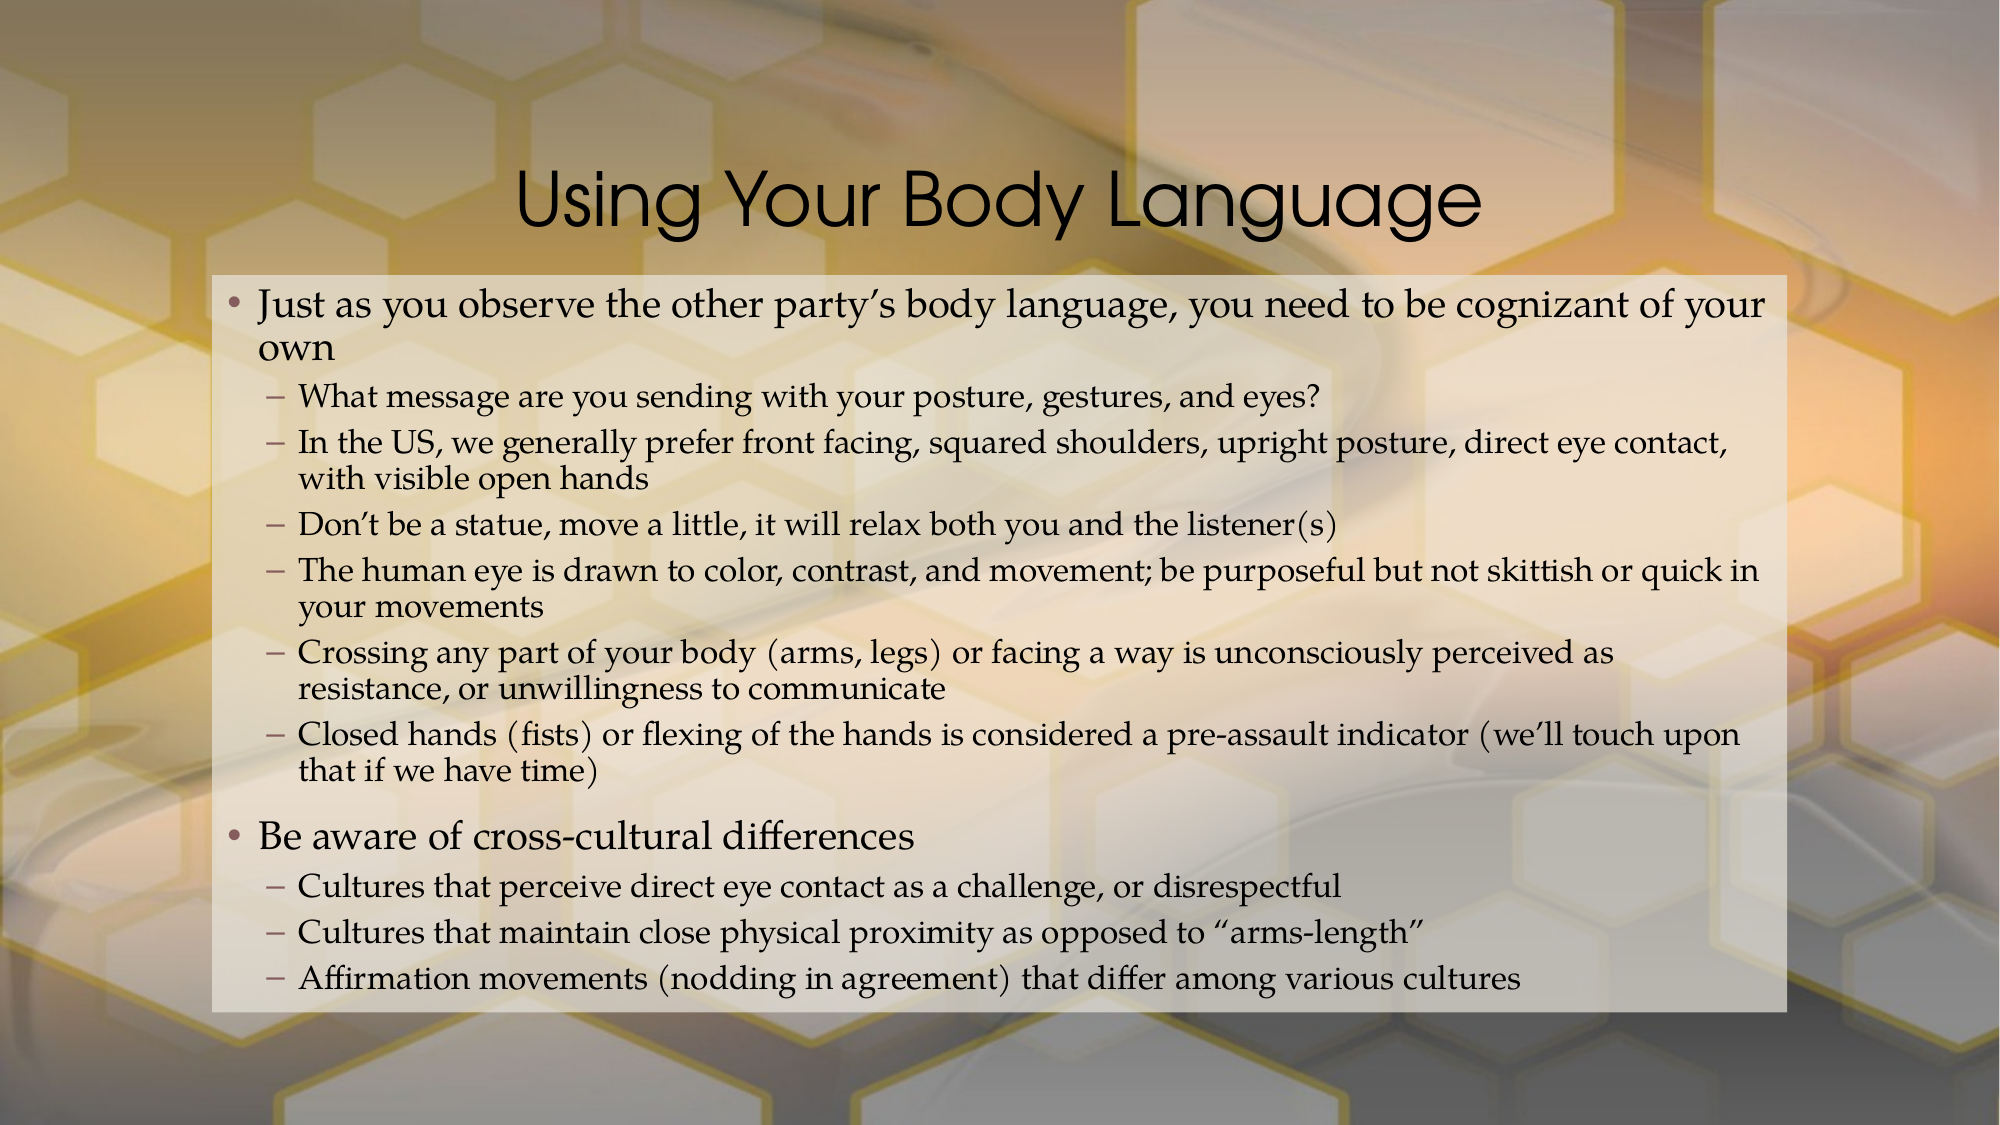

# Using Your Body Language
Just as you observe the other party’s body language, you need to be cognizant of your own
What message are you sending with your posture, gestures, and eyes?
In the US, we generally prefer front facing, squared shoulders, upright posture, direct eye contact, with visible open hands
Don’t be a statue, move a little, it will relax both you and the listener(s)
The human eye is drawn to color, contrast, and movement; be purposeful but not skittish or quick in your movements
Crossing any part of your body (arms, legs) or facing a way is unconsciously perceived as resistance, or unwillingness to communicate
Closed hands (fists) or flexing of the hands is considered a pre-assault indicator (we’ll touch upon that if we have time)
Be aware of cross-cultural differences
Cultures that perceive direct eye contact as a challenge, or disrespectful
Cultures that maintain close physical proximity as opposed to “arms-length”
Affirmation movements (nodding in agreement) that differ among various cultures